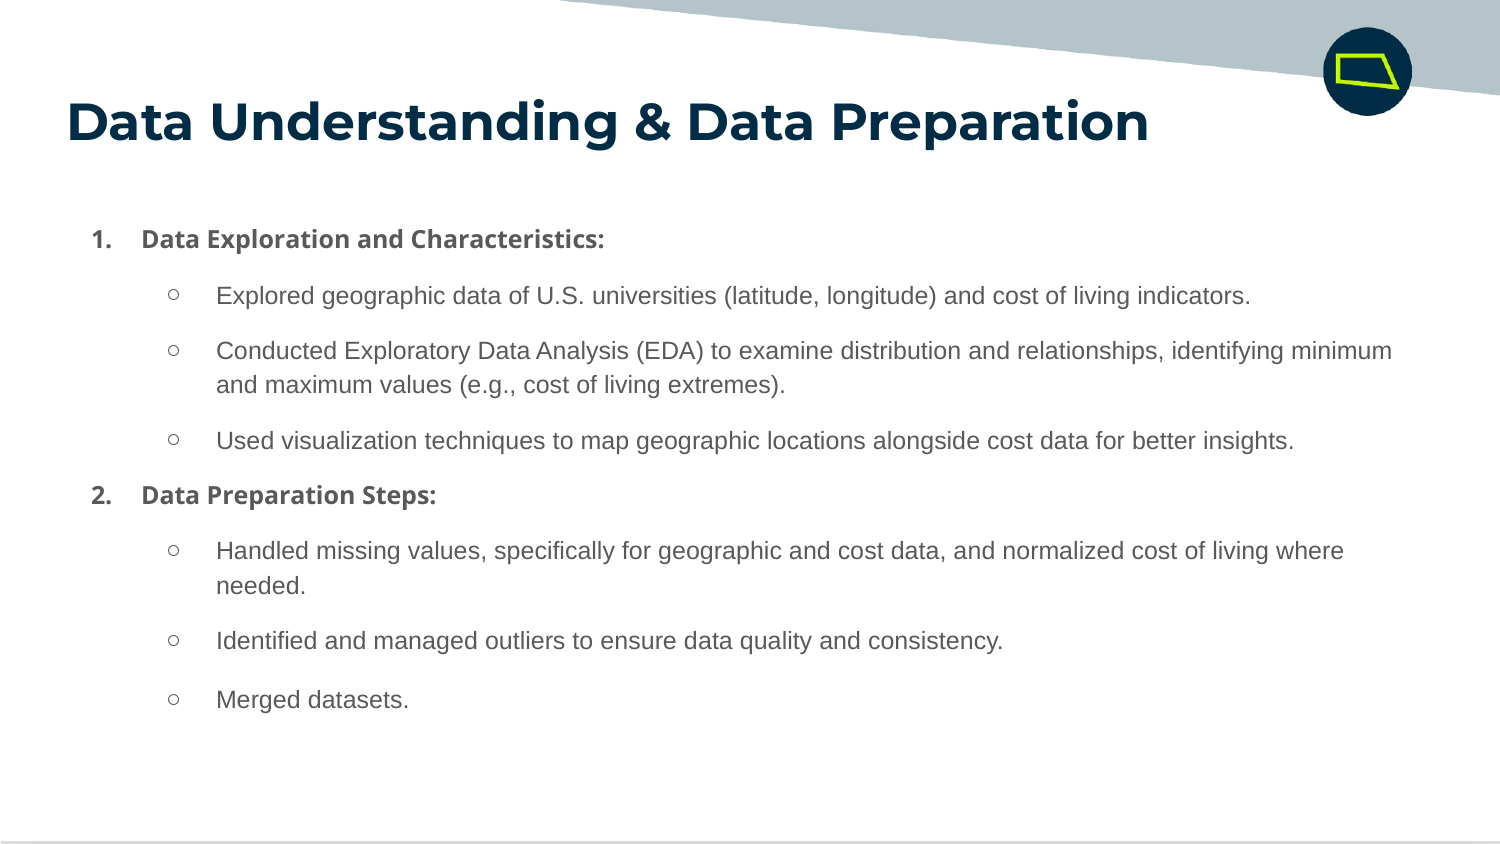

Data Understanding & Data Preparation
Data Exploration and Characteristics:
Explored geographic data of U.S. universities (latitude, longitude) and cost of living indicators.
Conducted Exploratory Data Analysis (EDA) to examine distribution and relationships, identifying minimum and maximum values (e.g., cost of living extremes).
Used visualization techniques to map geographic locations alongside cost data for better insights.
Data Preparation Steps:
Handled missing values, specifically for geographic and cost data, and normalized cost of living where needed.
Identified and managed outliers to ensure data quality and consistency.
Merged datasets.